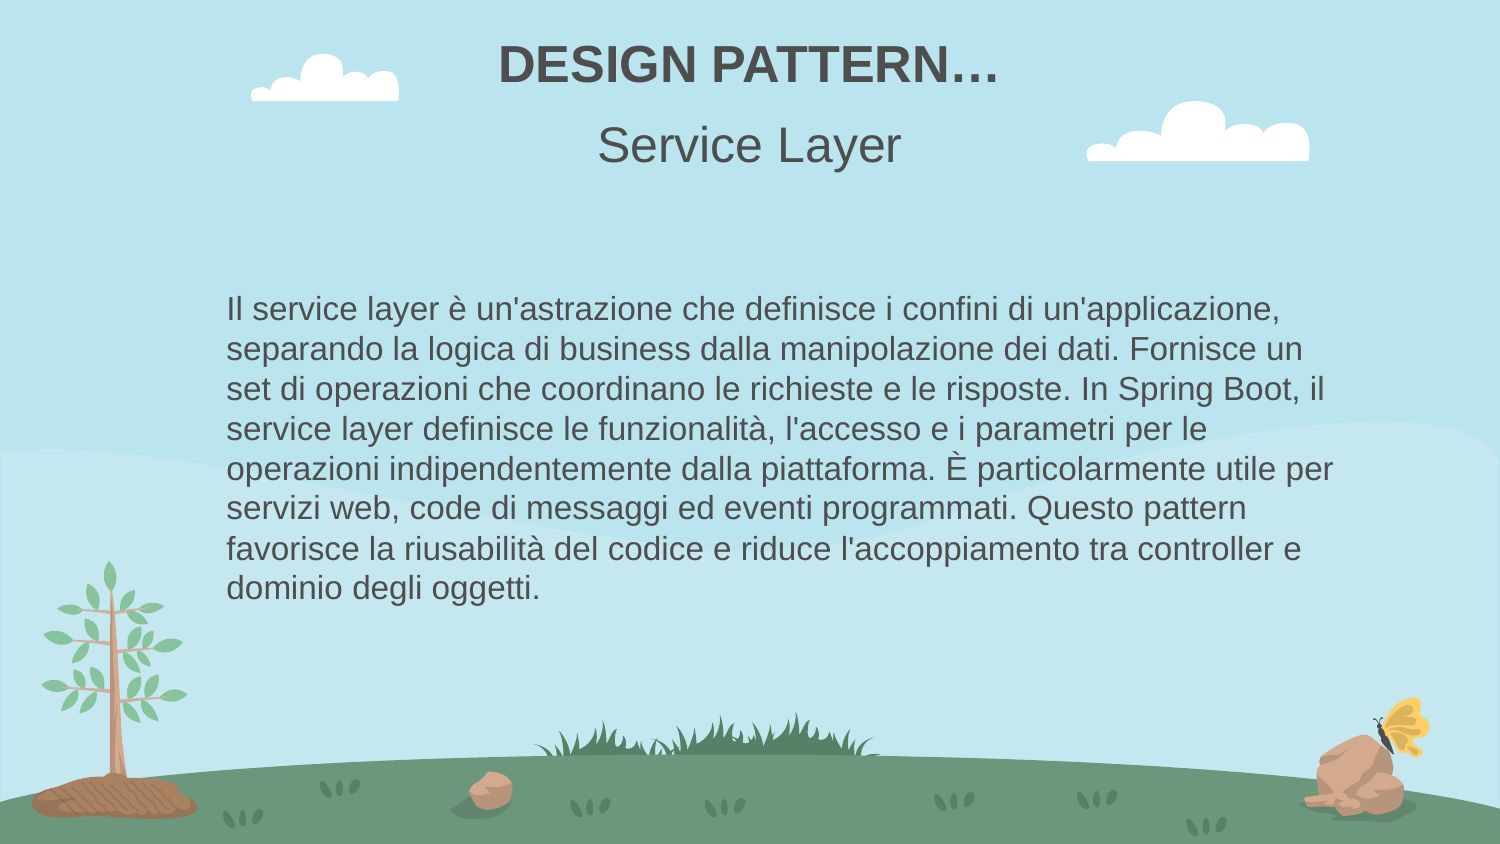

DESIGN PATTERN…

Service Layer
Il service layer è un'astrazione che definisce i confini di un'applicazione, separando la logica di business dalla manipolazione dei dati. Fornisce un set di operazioni che coordinano le richieste e le risposte. In Spring Boot, il service layer definisce le funzionalità, l'accesso e i parametri per le operazioni indipendentemente dalla piattaforma. È particolarmente utile per servizi web, code di messaggi ed eventi programmati. Questo pattern favorisce la riusabilità del codice e riduce l'accoppiamento tra controller e dominio degli oggetti.